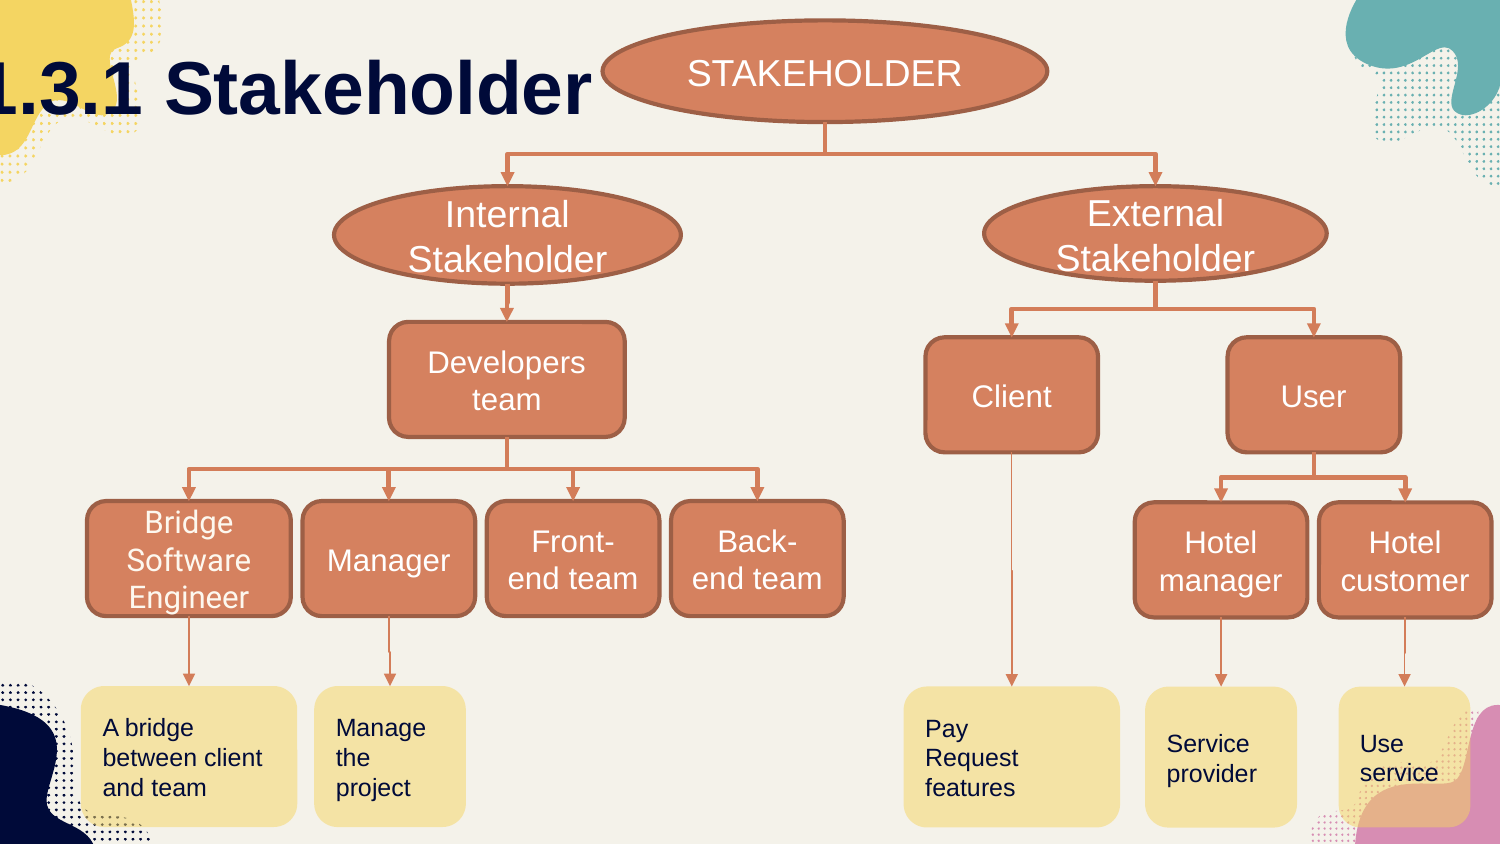

STAKEHOLDER
1.3.1 Stakeholder
Internal
Stakeholder
External Stakeholder
Developers team
Client
User
Bridge Software Engineer
Manager
Front-end team
Back-end team
Hotel manager
Hotel customer
Manage the project
A bridge between client and team
Use service
Pay
Request features
Service provider